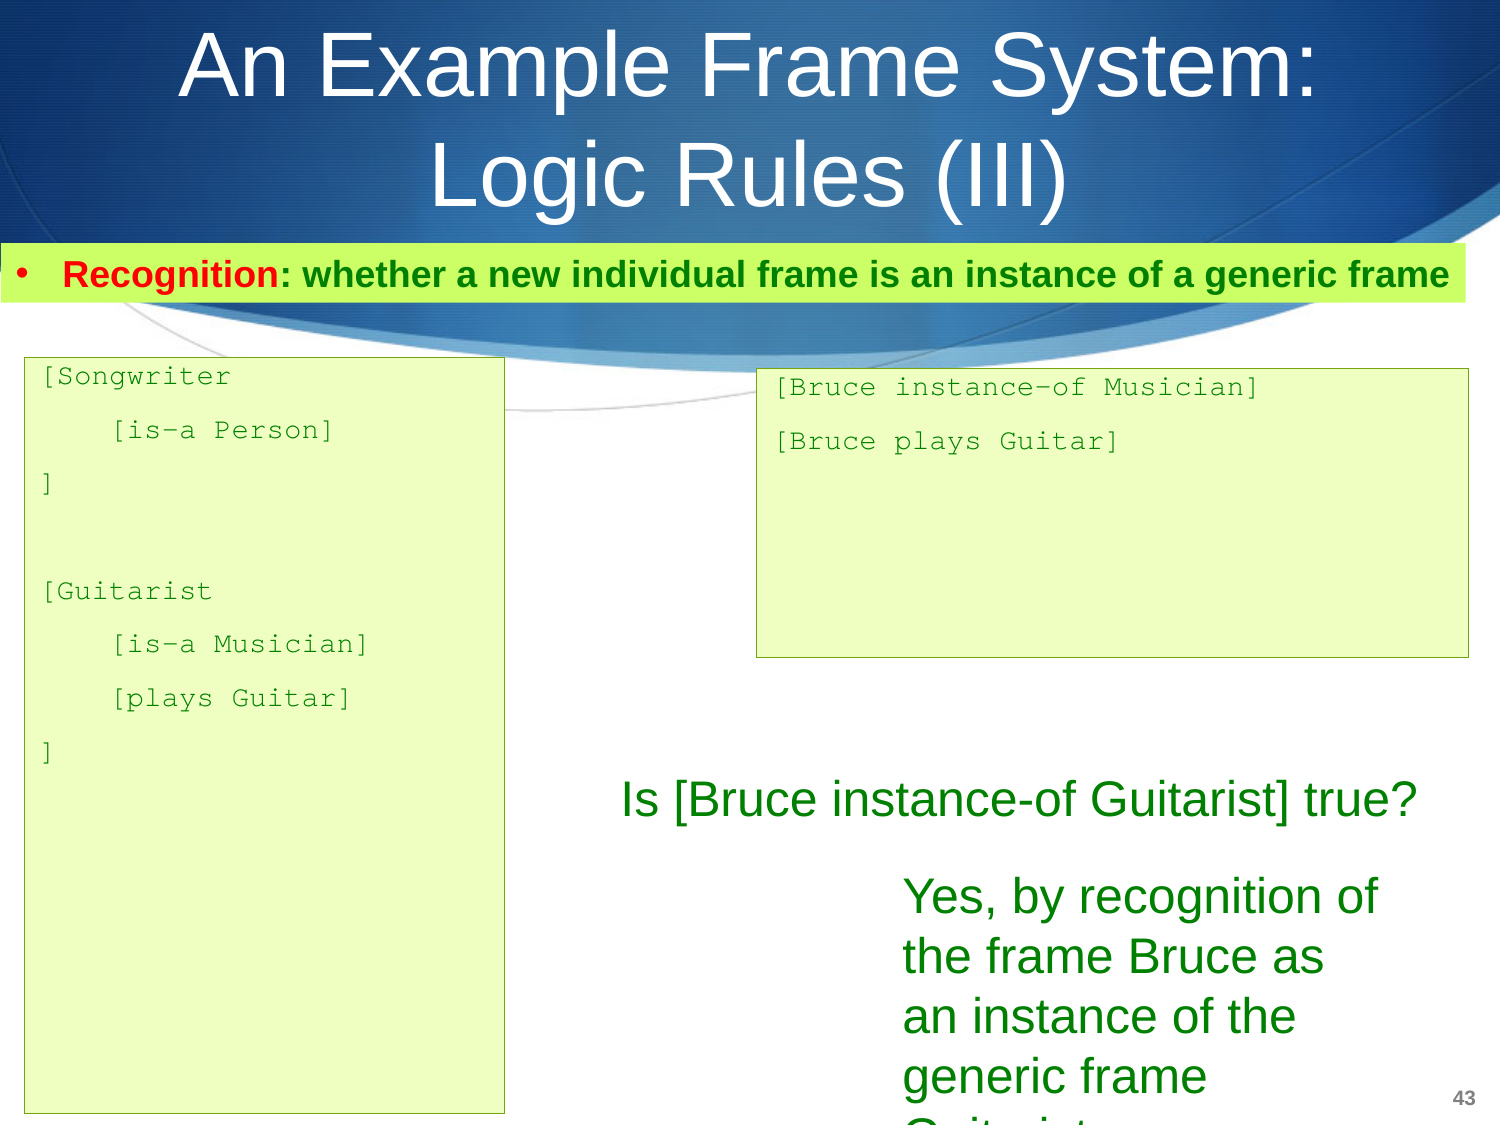

# An Example Frame System: Logic Rules (III)
Recognition: whether a new individual frame is an instance of a generic frame
[Songwriter
    [is-a Person]
]

[Guitarist
    [is-a Musician]
    [plays Guitar]
]

[Bruce instance-of Musician]
[Bruce plays Guitar]

Is [Bruce instance-of Guitarist] true?
Yes, by recognition of the frame Bruce as an instance of the generic frame Guitarist
43